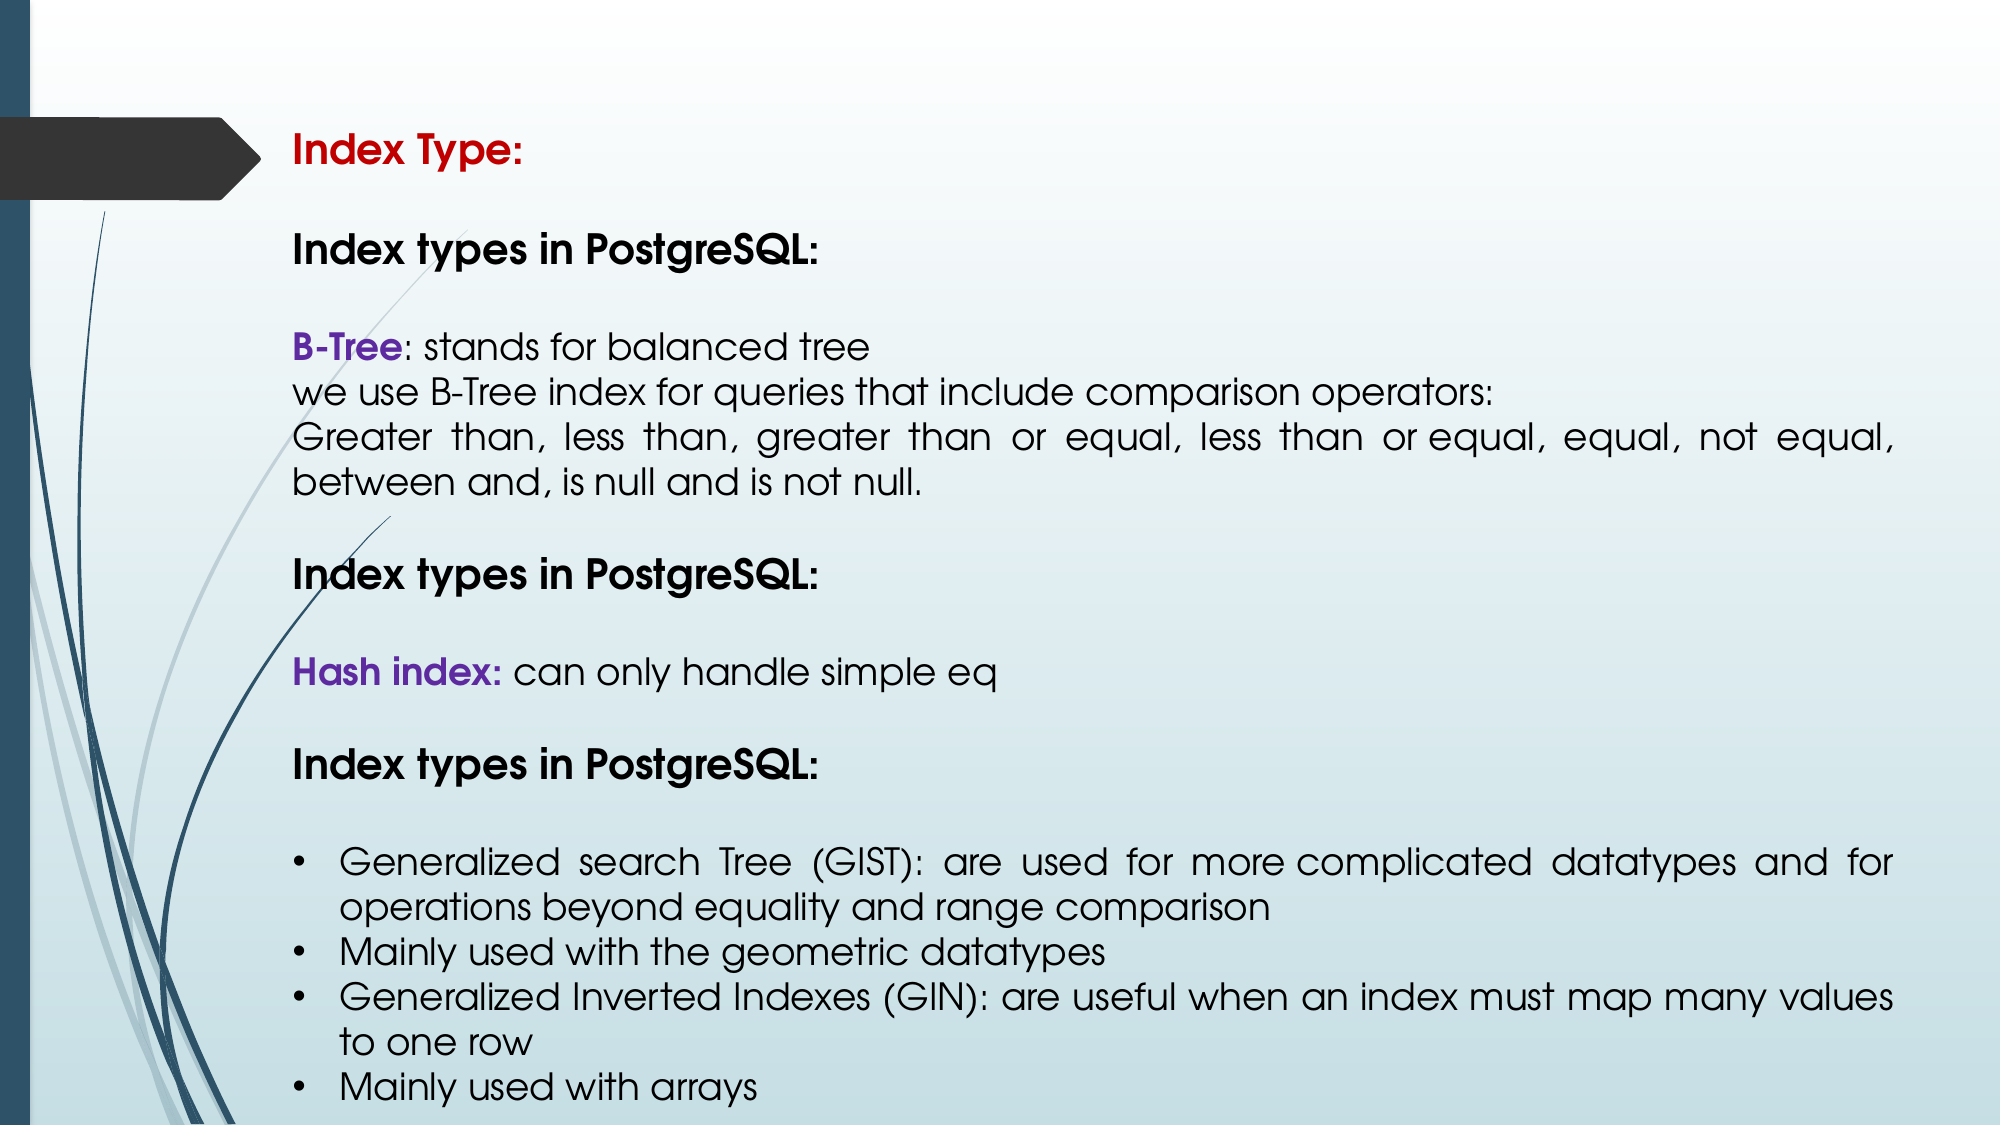

Index Type:​

Index types in PostgreSQL:​

B-Tree: stands for balanced tree​
we use B-Tree index for queries that include comparison operators:​
Greater than, less than, greater than or equal, less than or equal, equal, not equal, between and, is null and is not null.​

Index types in PostgreSQL:​

Hash index: can only handle simple eq​

Index types in PostgreSQL:​

Generalized search Tree (GIST): are used for more complicated datatypes and for operations beyond equality and range comparison​
Mainly used with the geometric datatypes​
Generalized Inverted Indexes (GIN): are useful when an index must map many values to one row​
Mainly used with arrays​